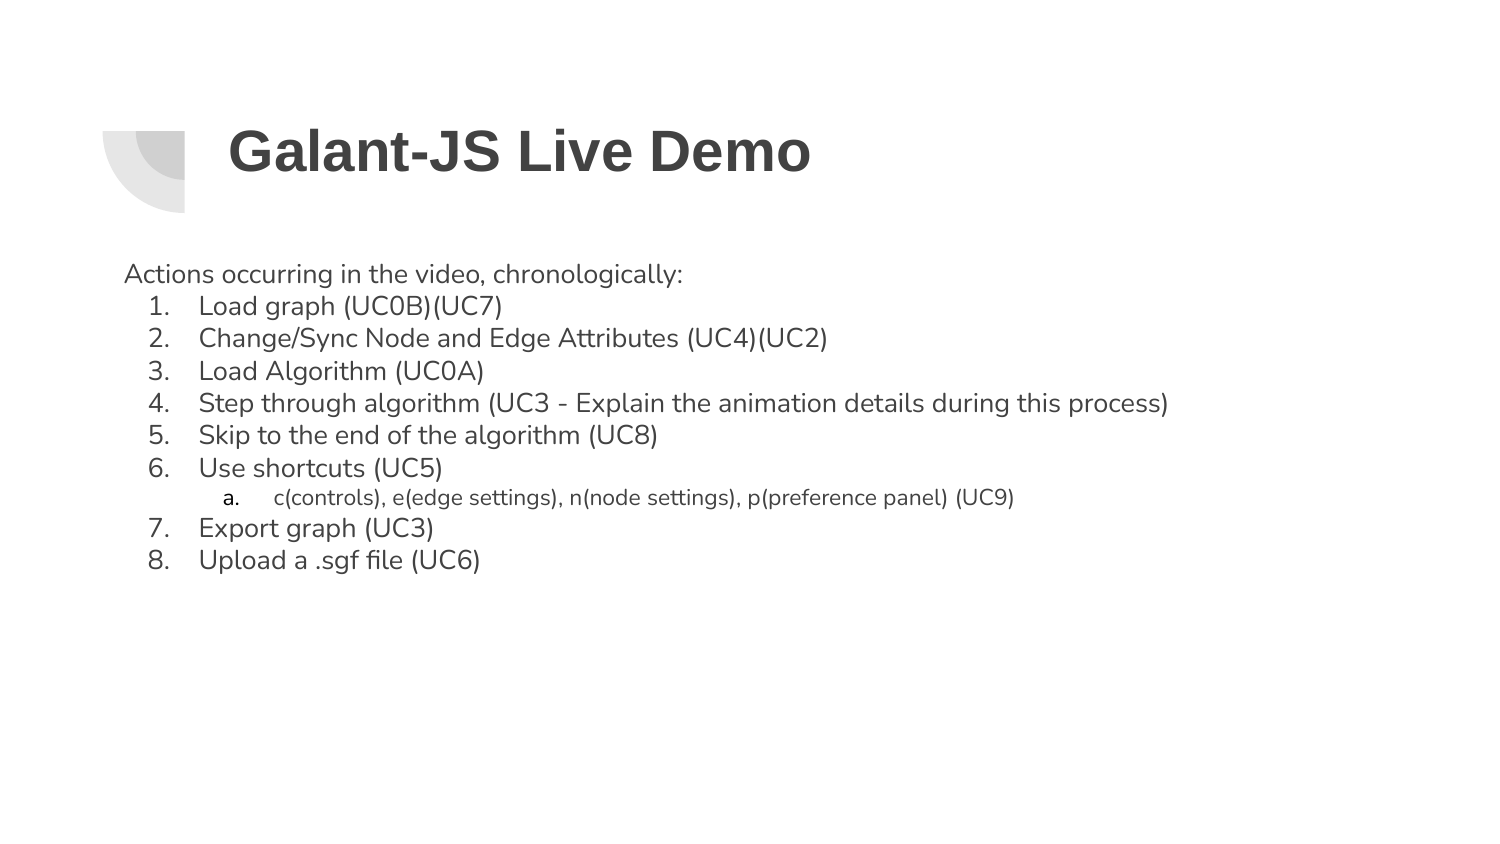

# Galant-JS Live Demo
Actions occurring in the video, chronologically:
Load graph (UC0B)(UC7)
Change/Sync Node and Edge Attributes (UC4)(UC2)
Load Algorithm (UC0A)
Step through algorithm (UC3 - Explain the animation details during this process)
Skip to the end of the algorithm (UC8)
Use shortcuts (UC5)
c(controls), e(edge settings), n(node settings), p(preference panel) (UC9)
Export graph (UC3)
Upload a .sgf file (UC6)